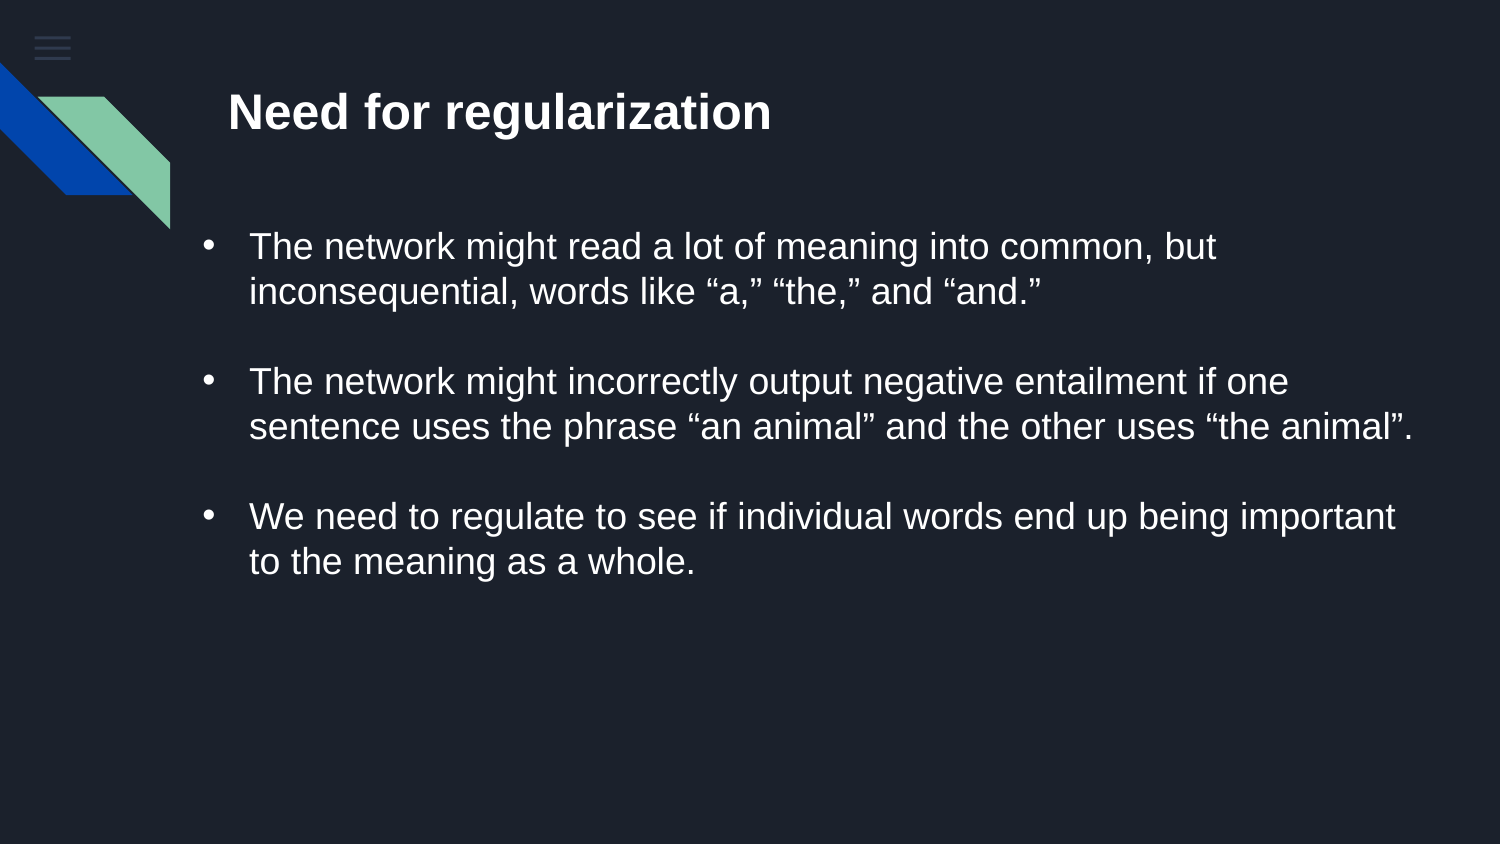

# Need for regularization
The network might read a lot of meaning into common, but inconsequential, words like “a,” “the,” and “and.”

The network might incorrectly output negative entailment if one sentence uses the phrase “an animal” and the other uses “the animal”.

We need to regulate to see if individual words end up being important to the meaning as a whole.